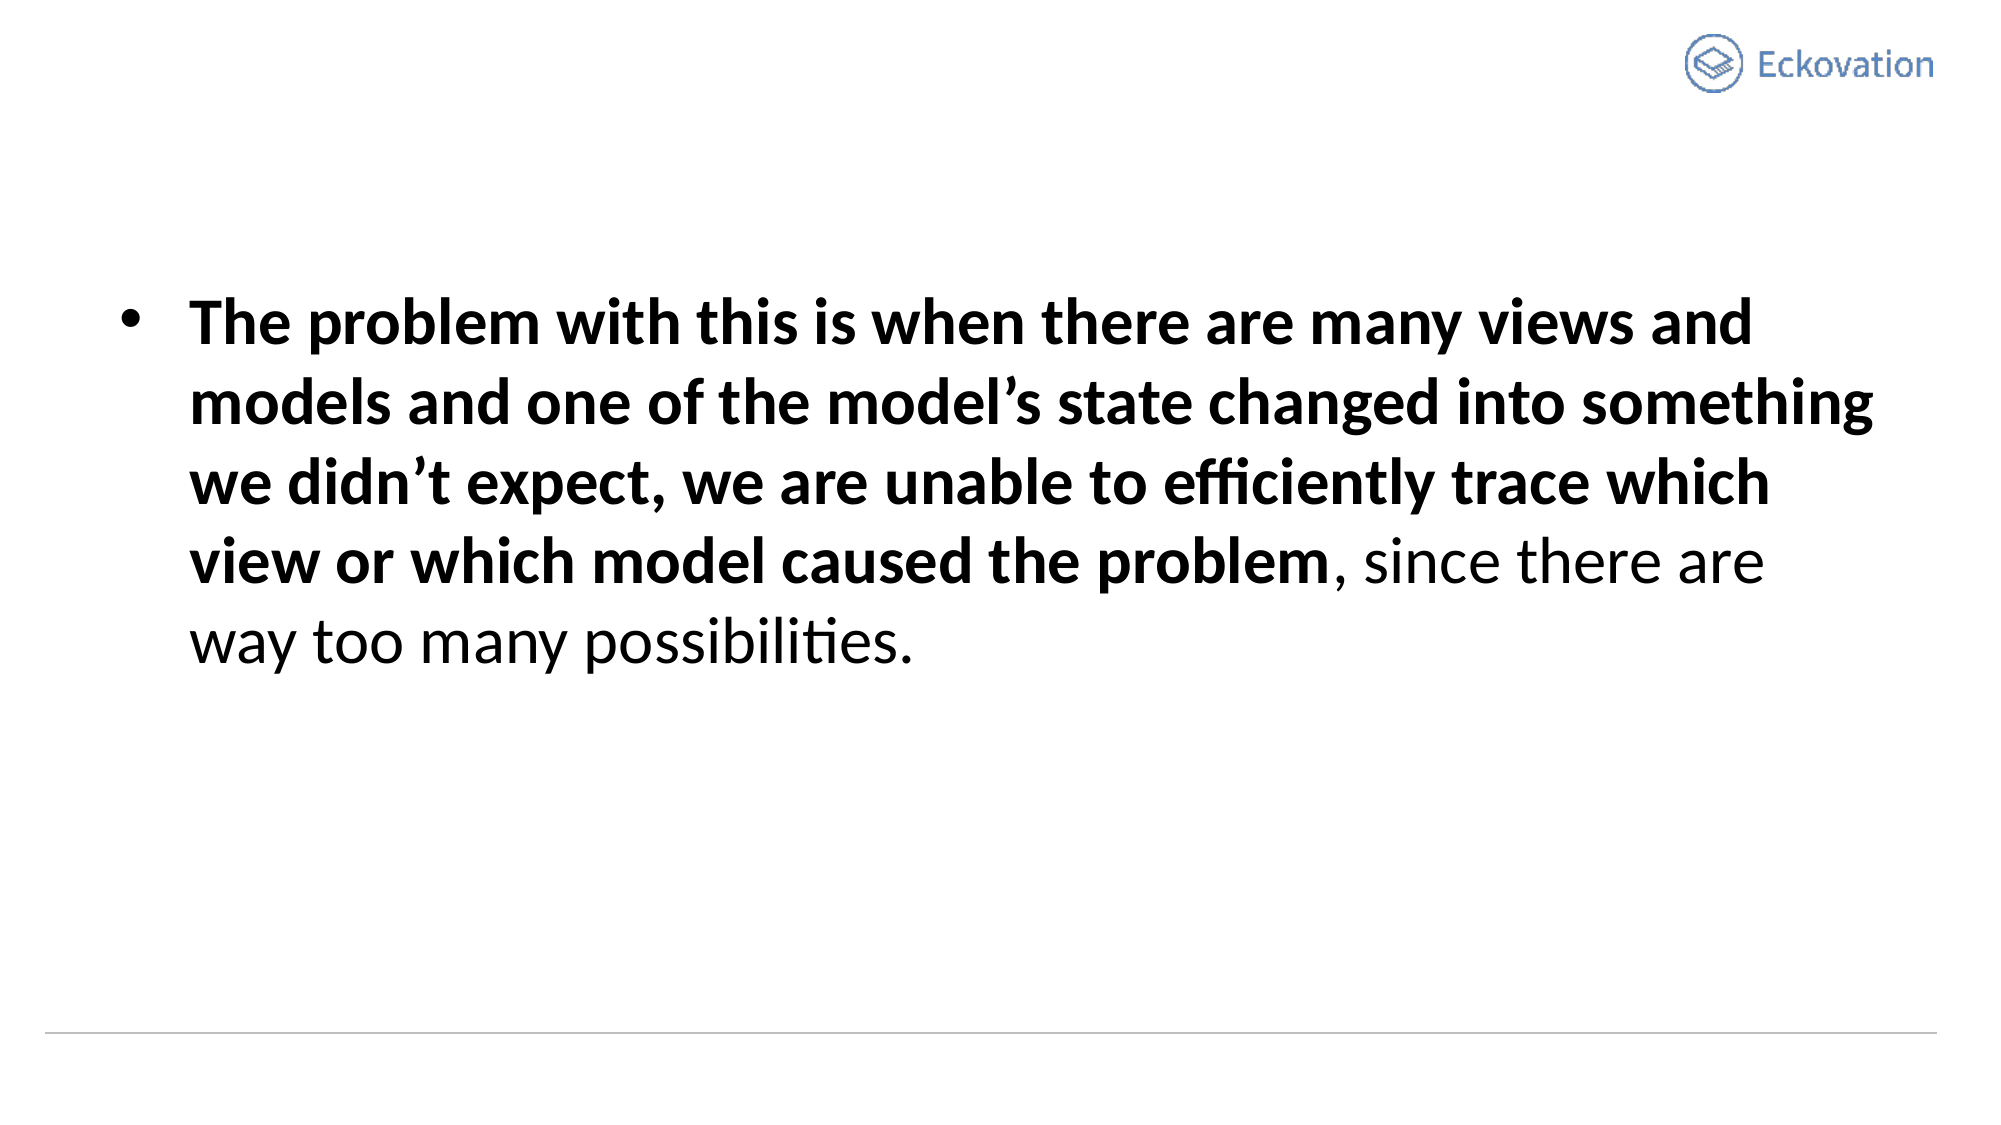

#
The problem with this is when there are many views and models and one of the model’s state changed into something we didn’t expect, we are unable to efficiently trace which view or which model caused the problem, since there are way too many possibilities.